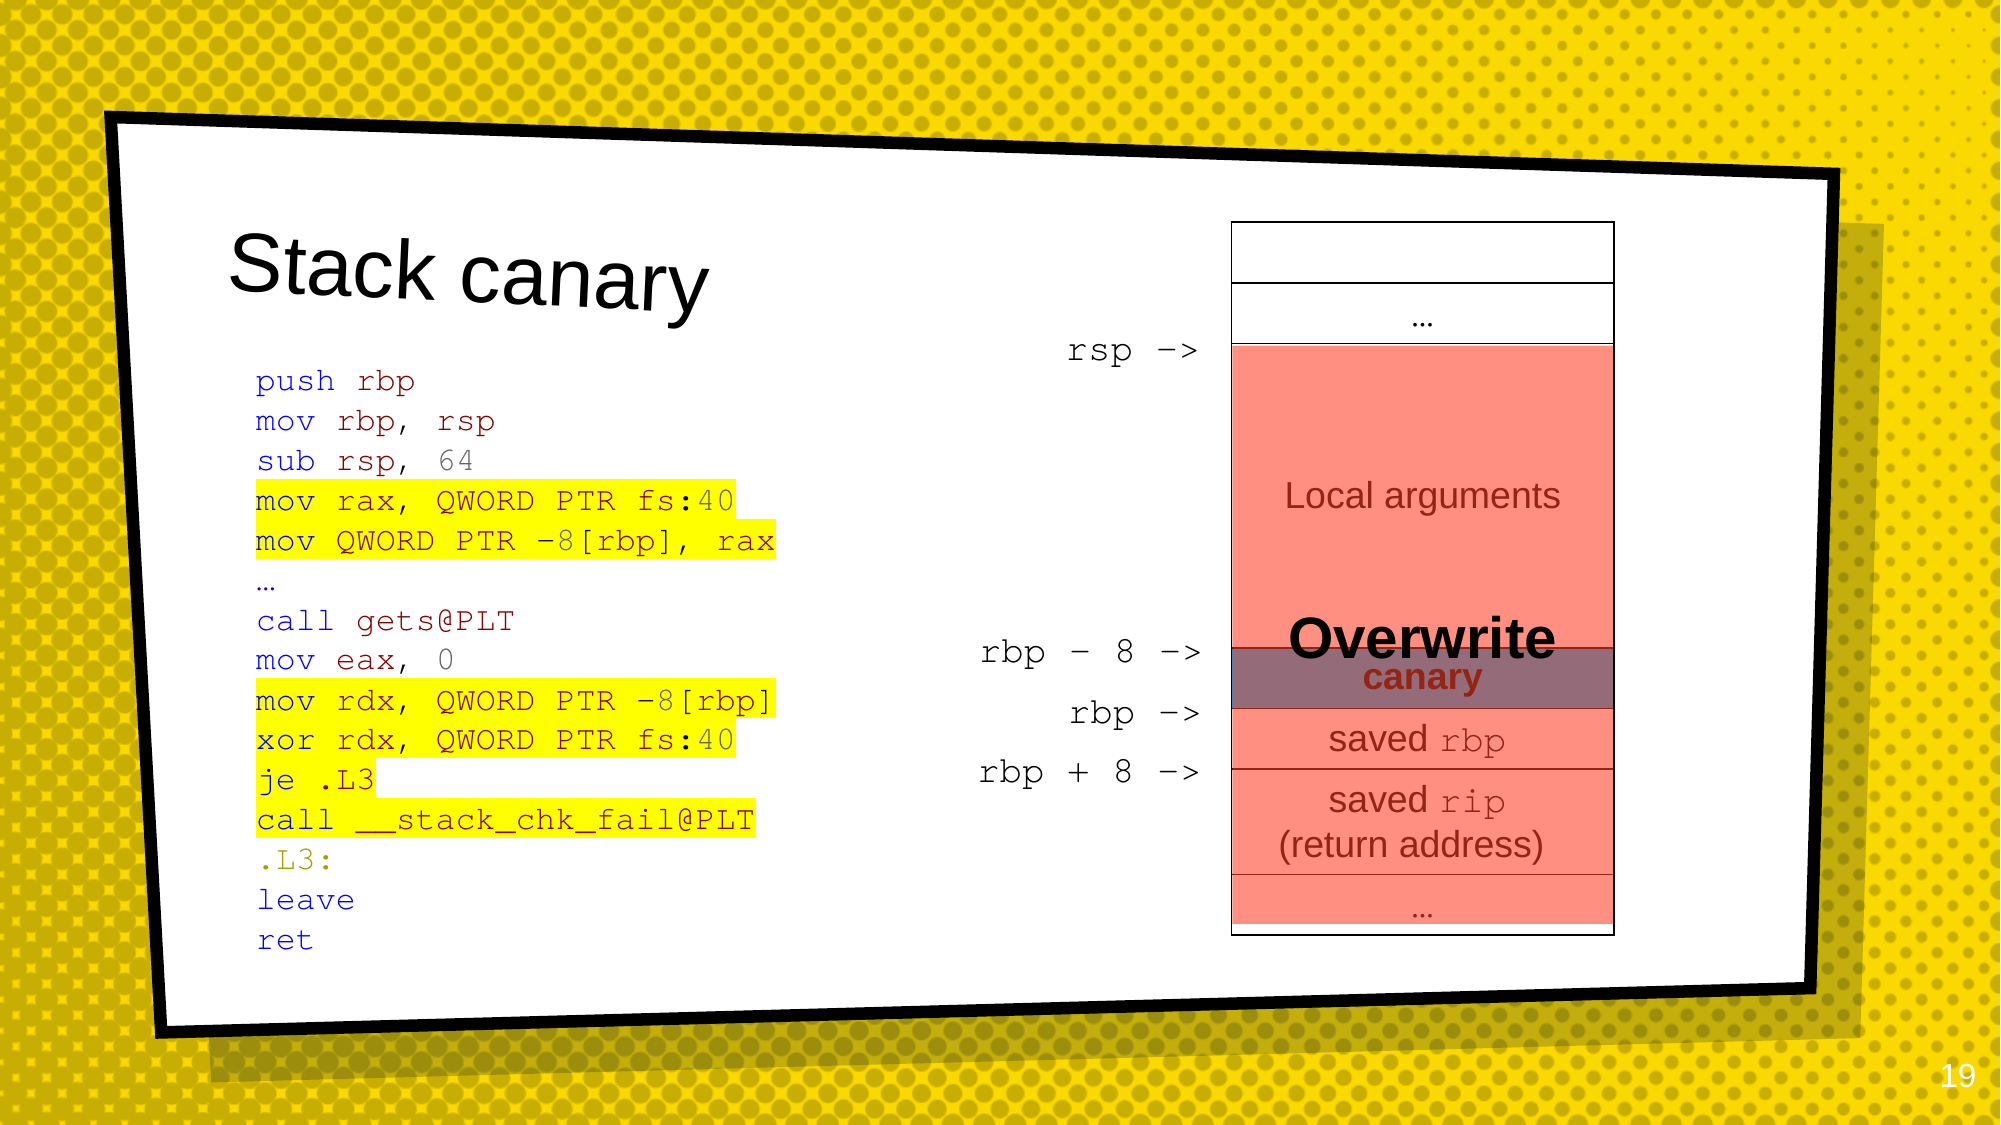

# Stack canary
|  |
| --- |
| … |
| Local arguments |
| canary |
| saved rbp |
| saved rip (return address) |
| … |
rsp ->
Overwrite
push rbp
mov rbp, rsp
sub rsp, 64
mov rax, QWORD PTR fs:40
mov QWORD PTR -8[rbp], rax
…
call gets@PLT
mov eax, 0
mov rdx, QWORD PTR -8[rbp]
xor rdx, QWORD PTR fs:40
je .L3
call __stack_chk_fail@PLT
.L3:
leave
ret
rbp - 8 ->
rbp ->
rbp + 8 ->
19